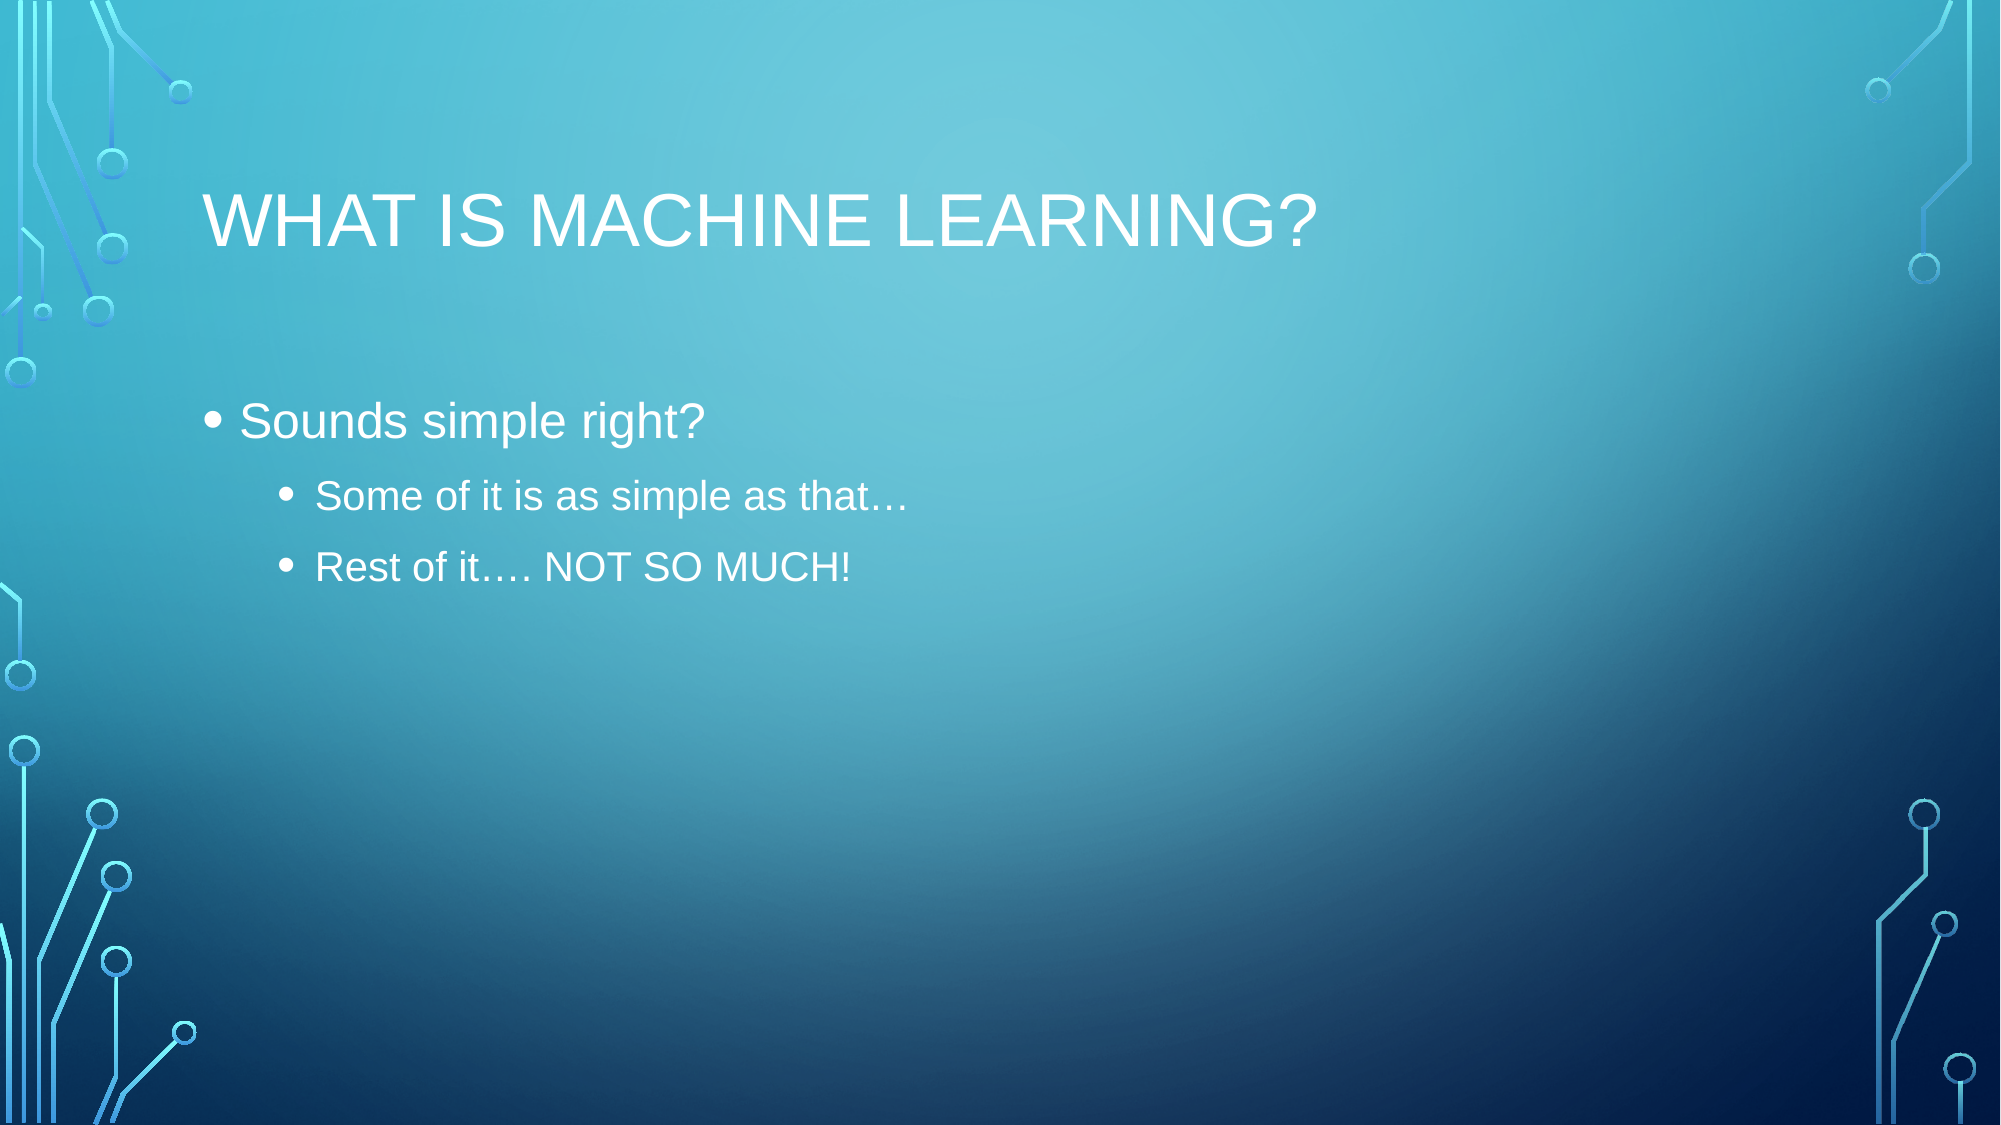

# What is machine learning?
Sounds simple right?
Some of it is as simple as that…
Rest of it…. NOT SO MUCH!